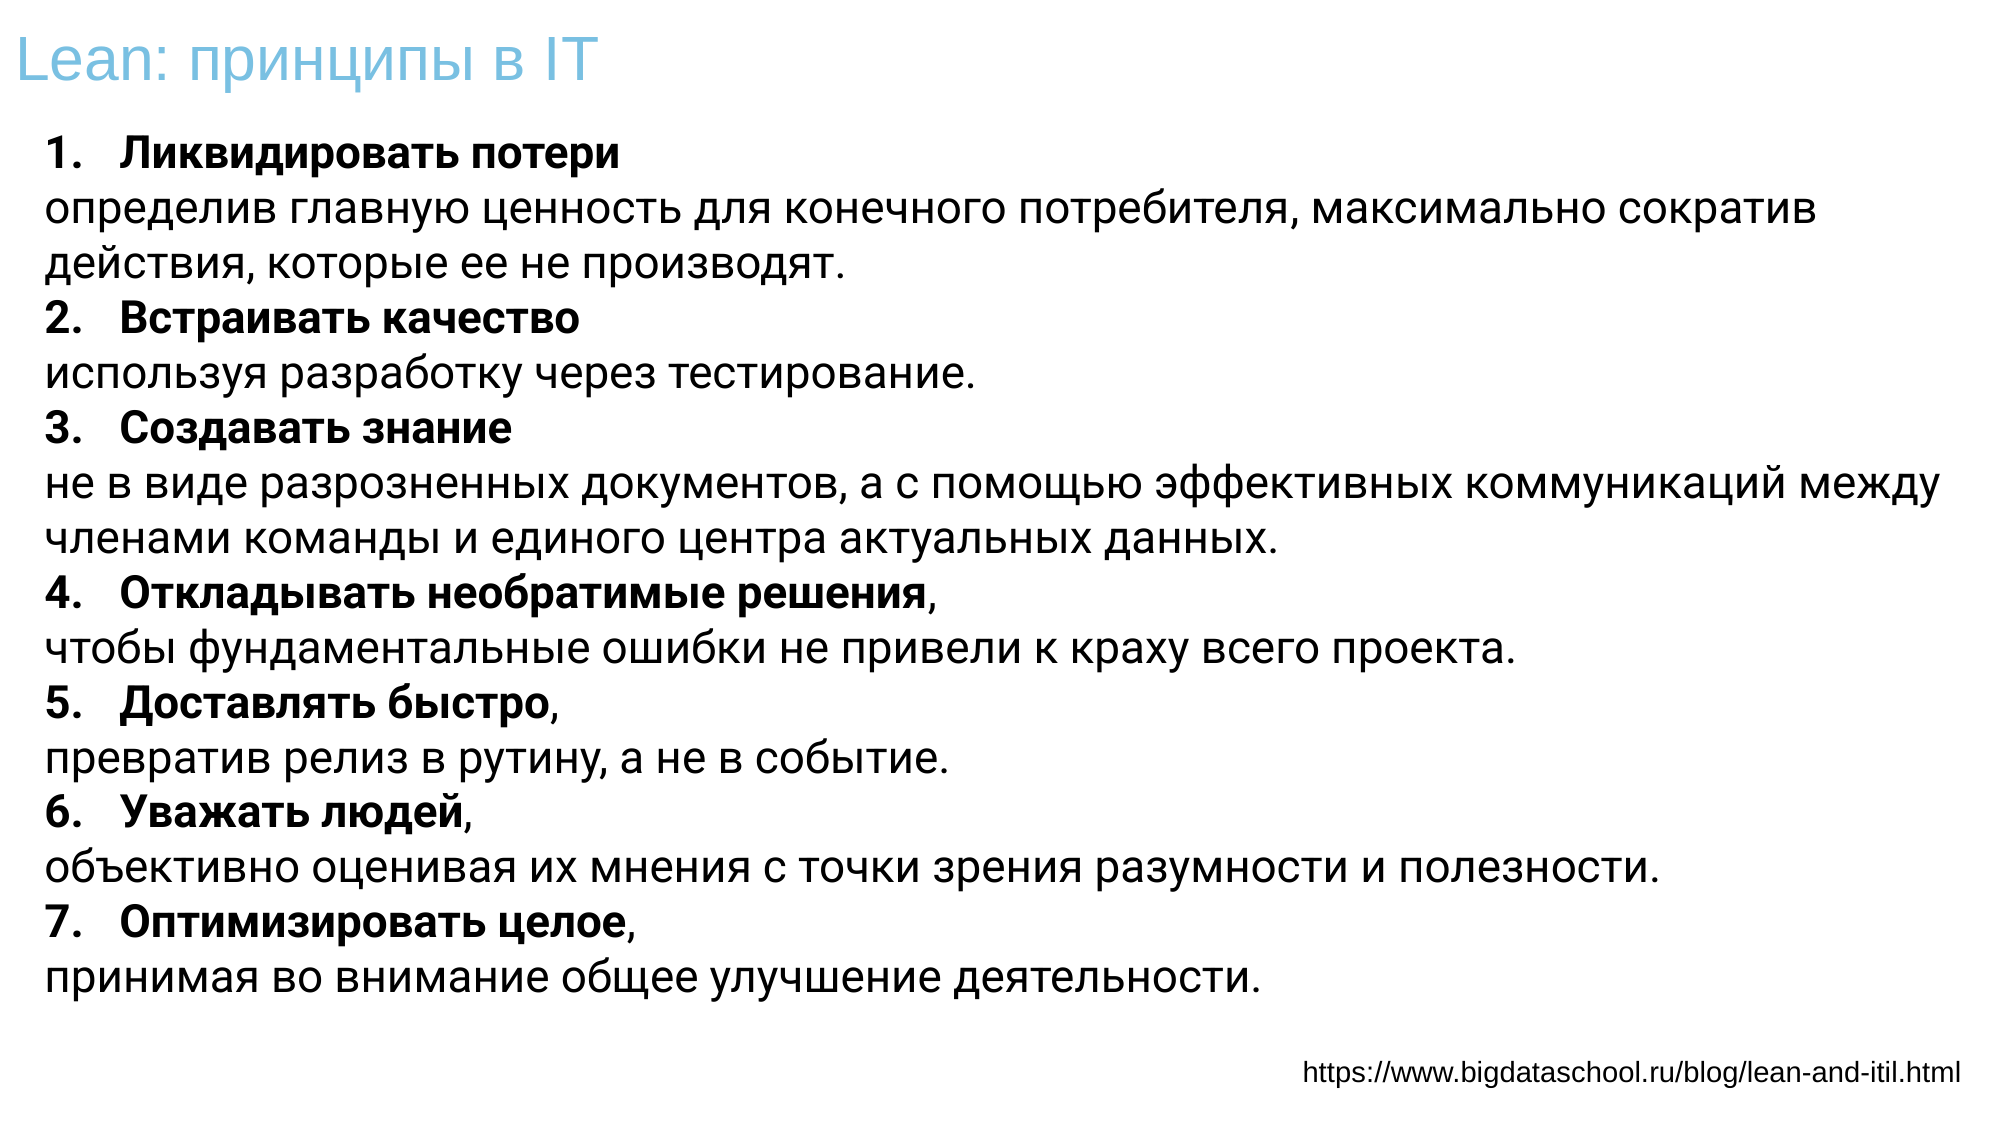

# Lean: принципы в IT
Ликвидировать потери
определив главную ценность для конечного потребителя, максимально сократив действия, которые ее не производят.
Встраивать качество
используя разработку через тестирование.
Создавать знание
не в виде разрозненных документов, а с помощью эффективных коммуникаций между членами команды и единого центра актуальных данных.
Откладывать необратимые решения,
чтобы фундаментальные ошибки не привели к краху всего проекта.
Доставлять быстро,
превратив релиз в рутину, а не в событие.
Уважать людей,
объективно оценивая их мнения с точки зрения разумности и полезности.
Оптимизировать целое,
принимая во внимание общее улучшение деятельности.
https://www.bigdataschool.ru/blog/lean-and-itil.html